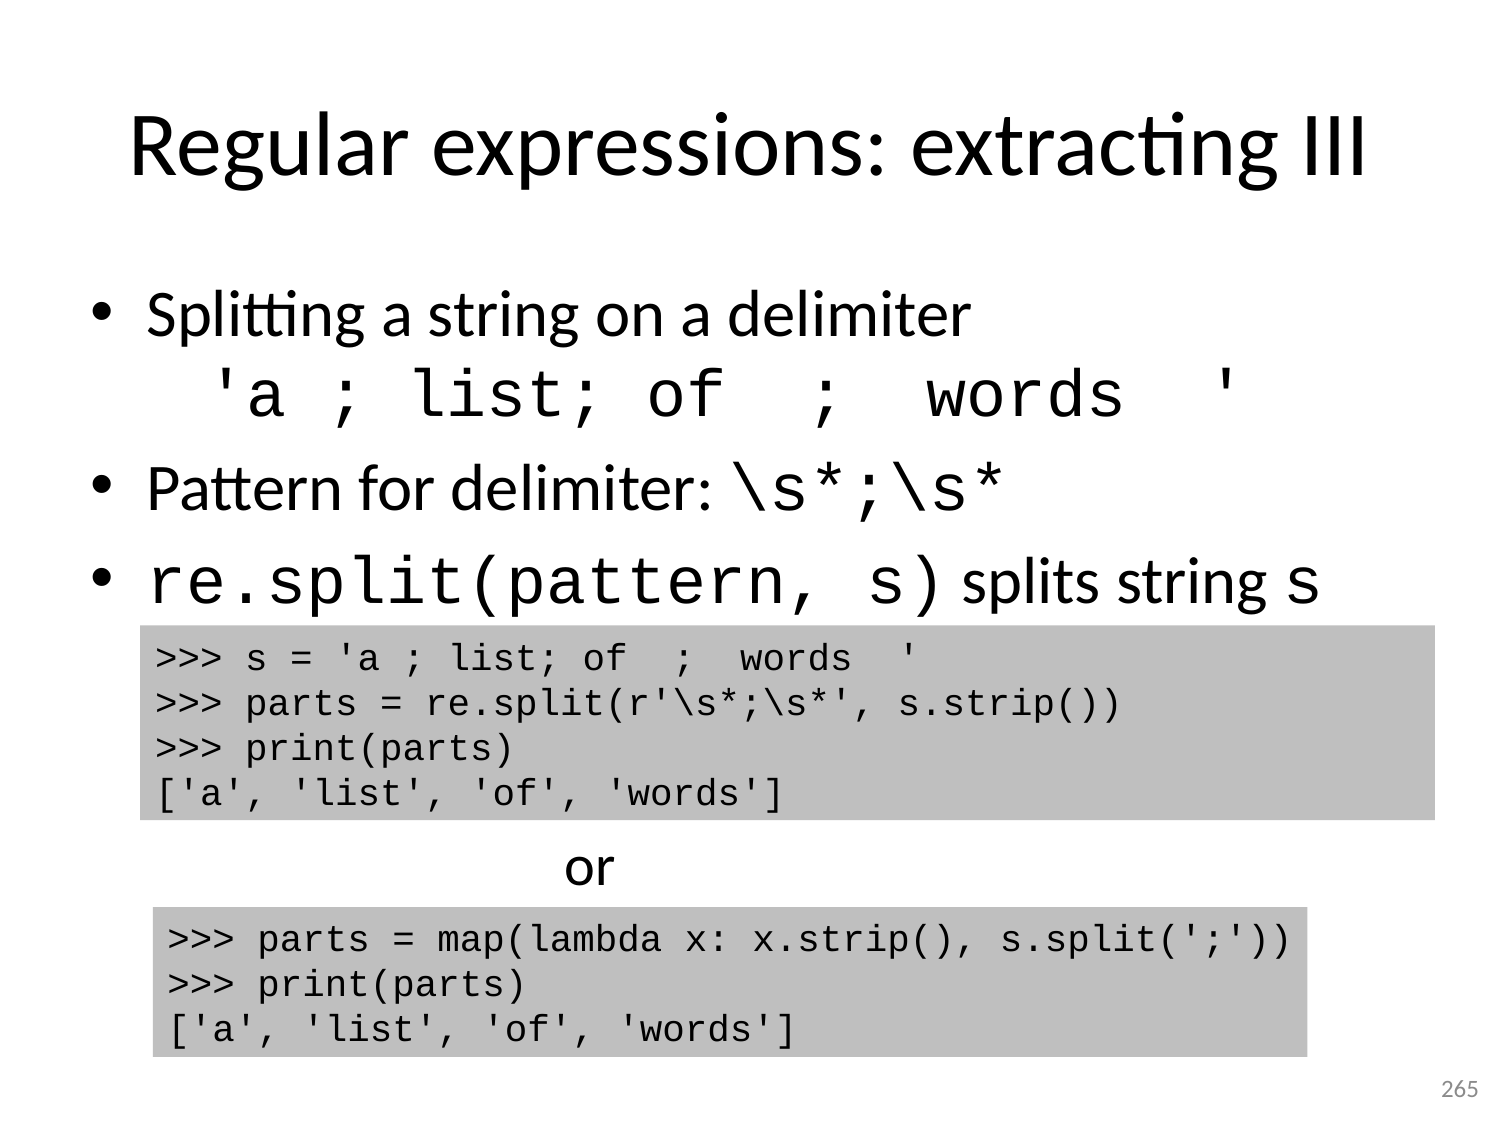

# Regular expressions: extracting III
Splitting a string on a delimiter
    'a ; list; of  ;  words  '
Pattern for delimiter: \s*;\s*
re.split(pattern, s) splits string s

>>> s = 'a ; list; of  ;  words  '
>>> parts = re.split(r'\s*;\s*', s.strip())
>>> print(parts)
['a', 'list', 'of', 'words']
or
>>> parts = map(lambda x: x.strip(), s.split(';'))
>>> print(parts)
['a', 'list', 'of', 'words']
265